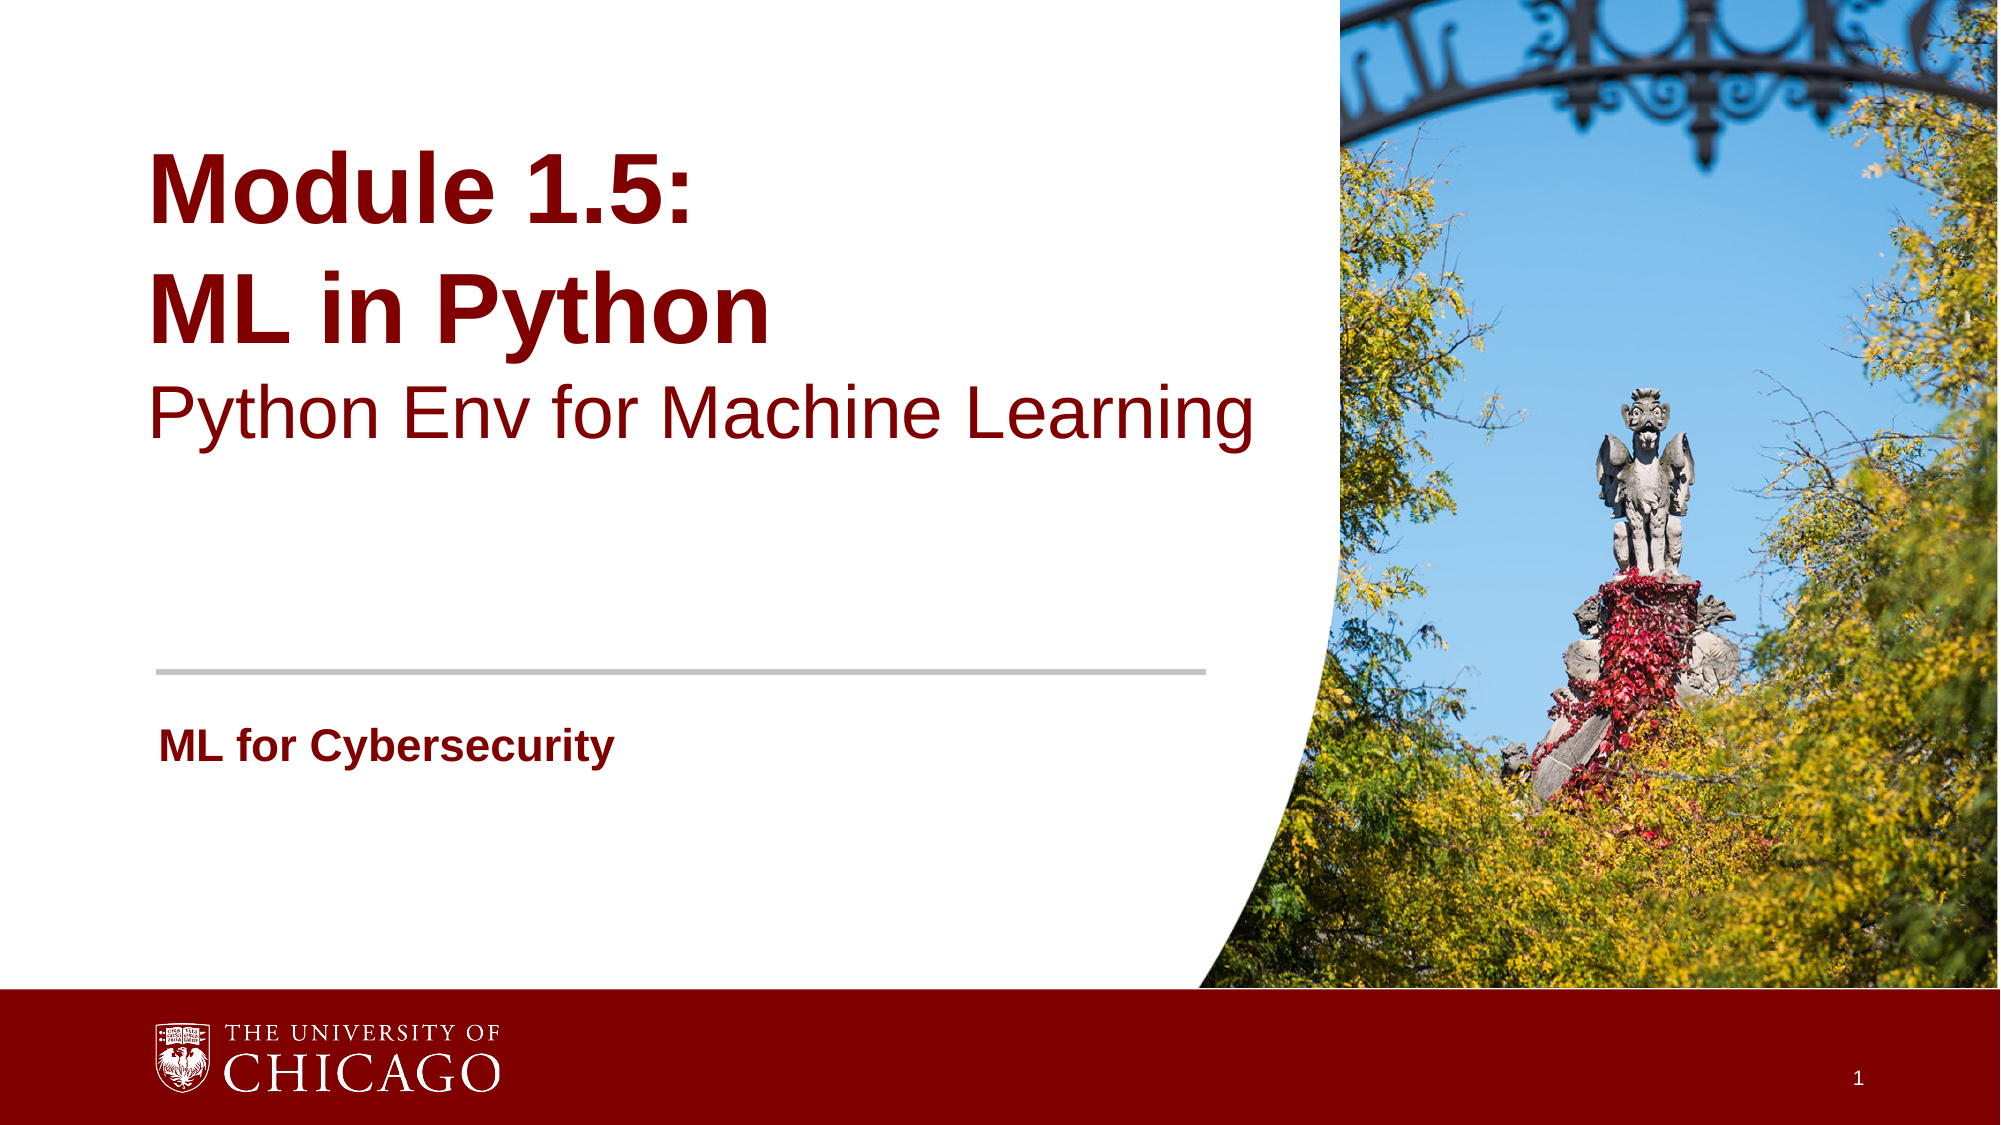

Module 1.5:
ML in Python
Python Env for Machine Learning
ML for Cybersecurity
1